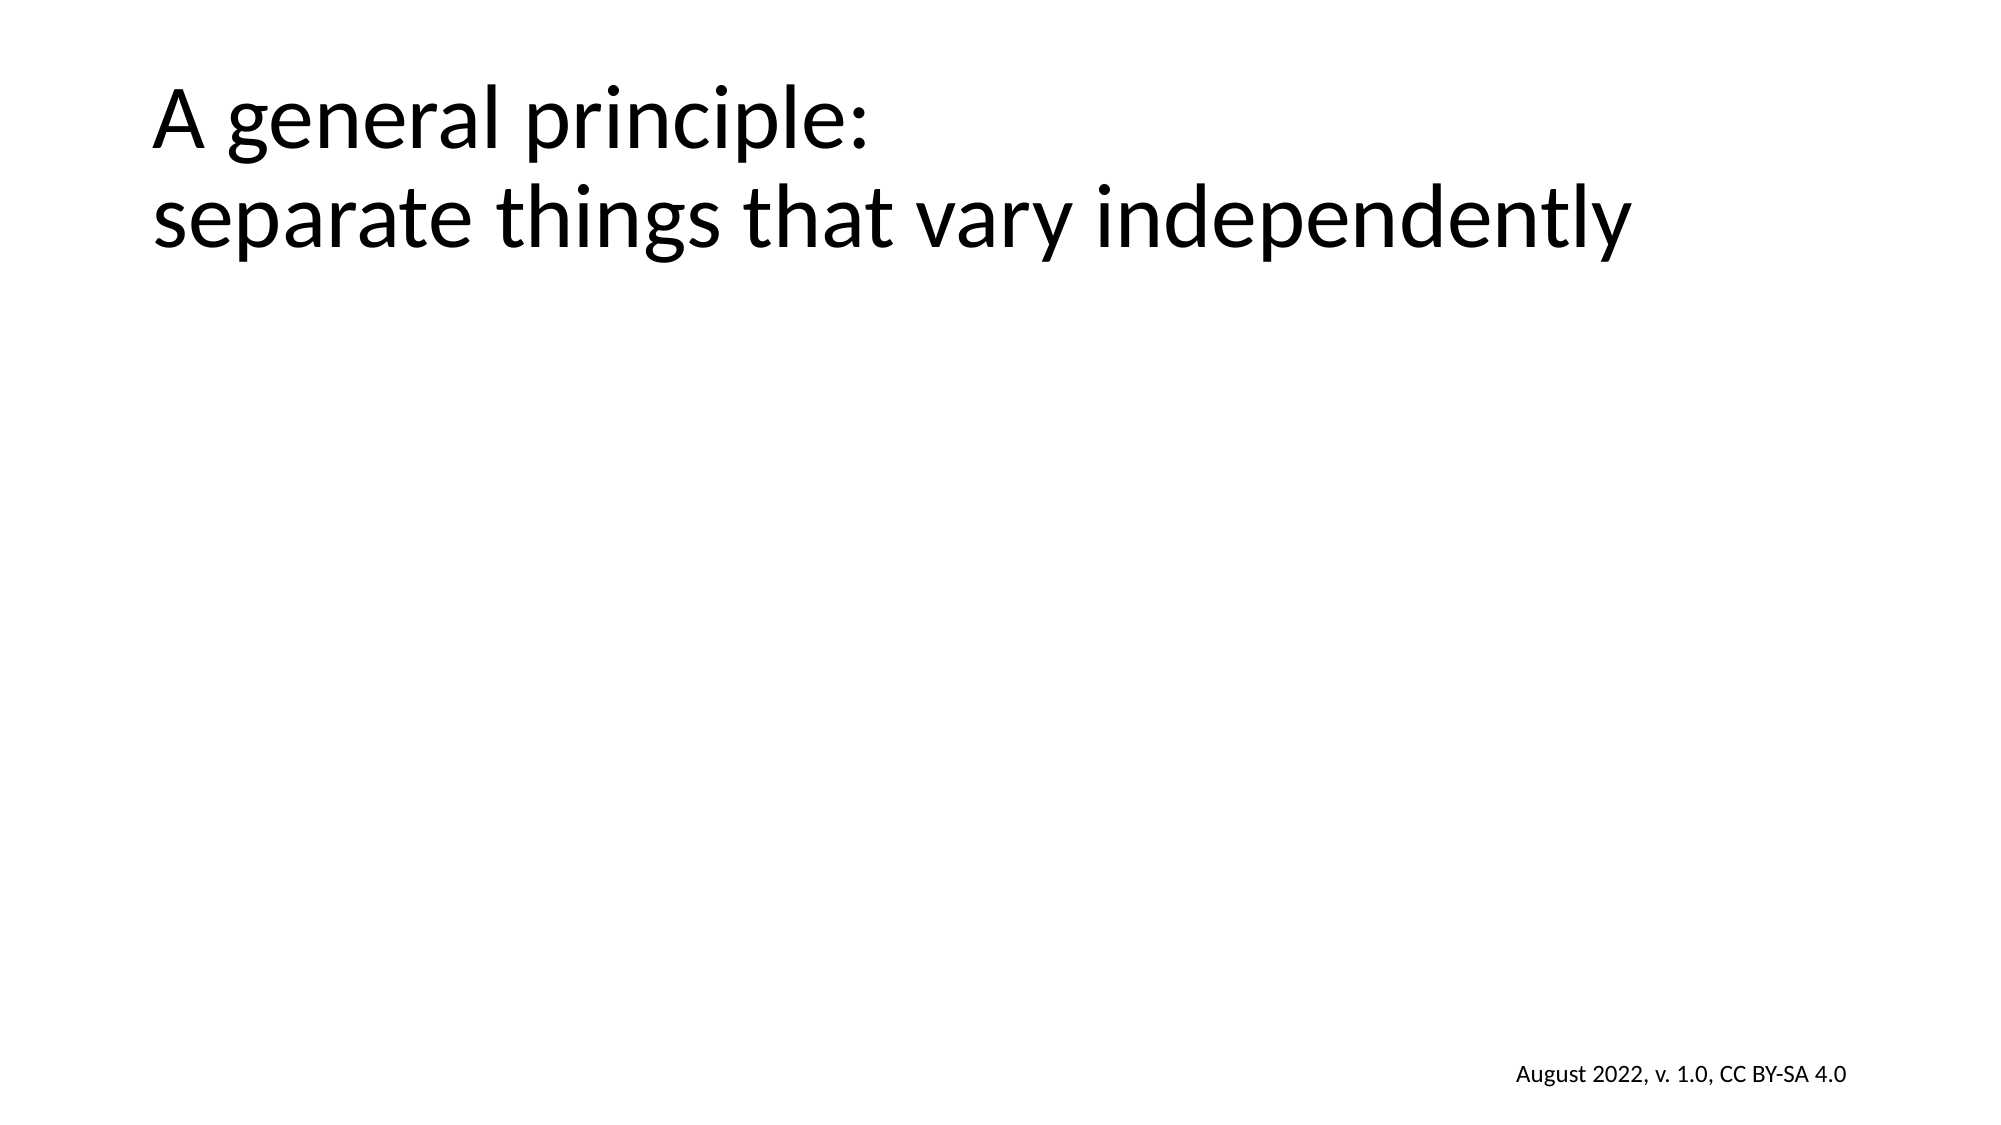

# A general principle: separate things that vary independently
August 2022, v. 1.0, CC BY-SA 4.0